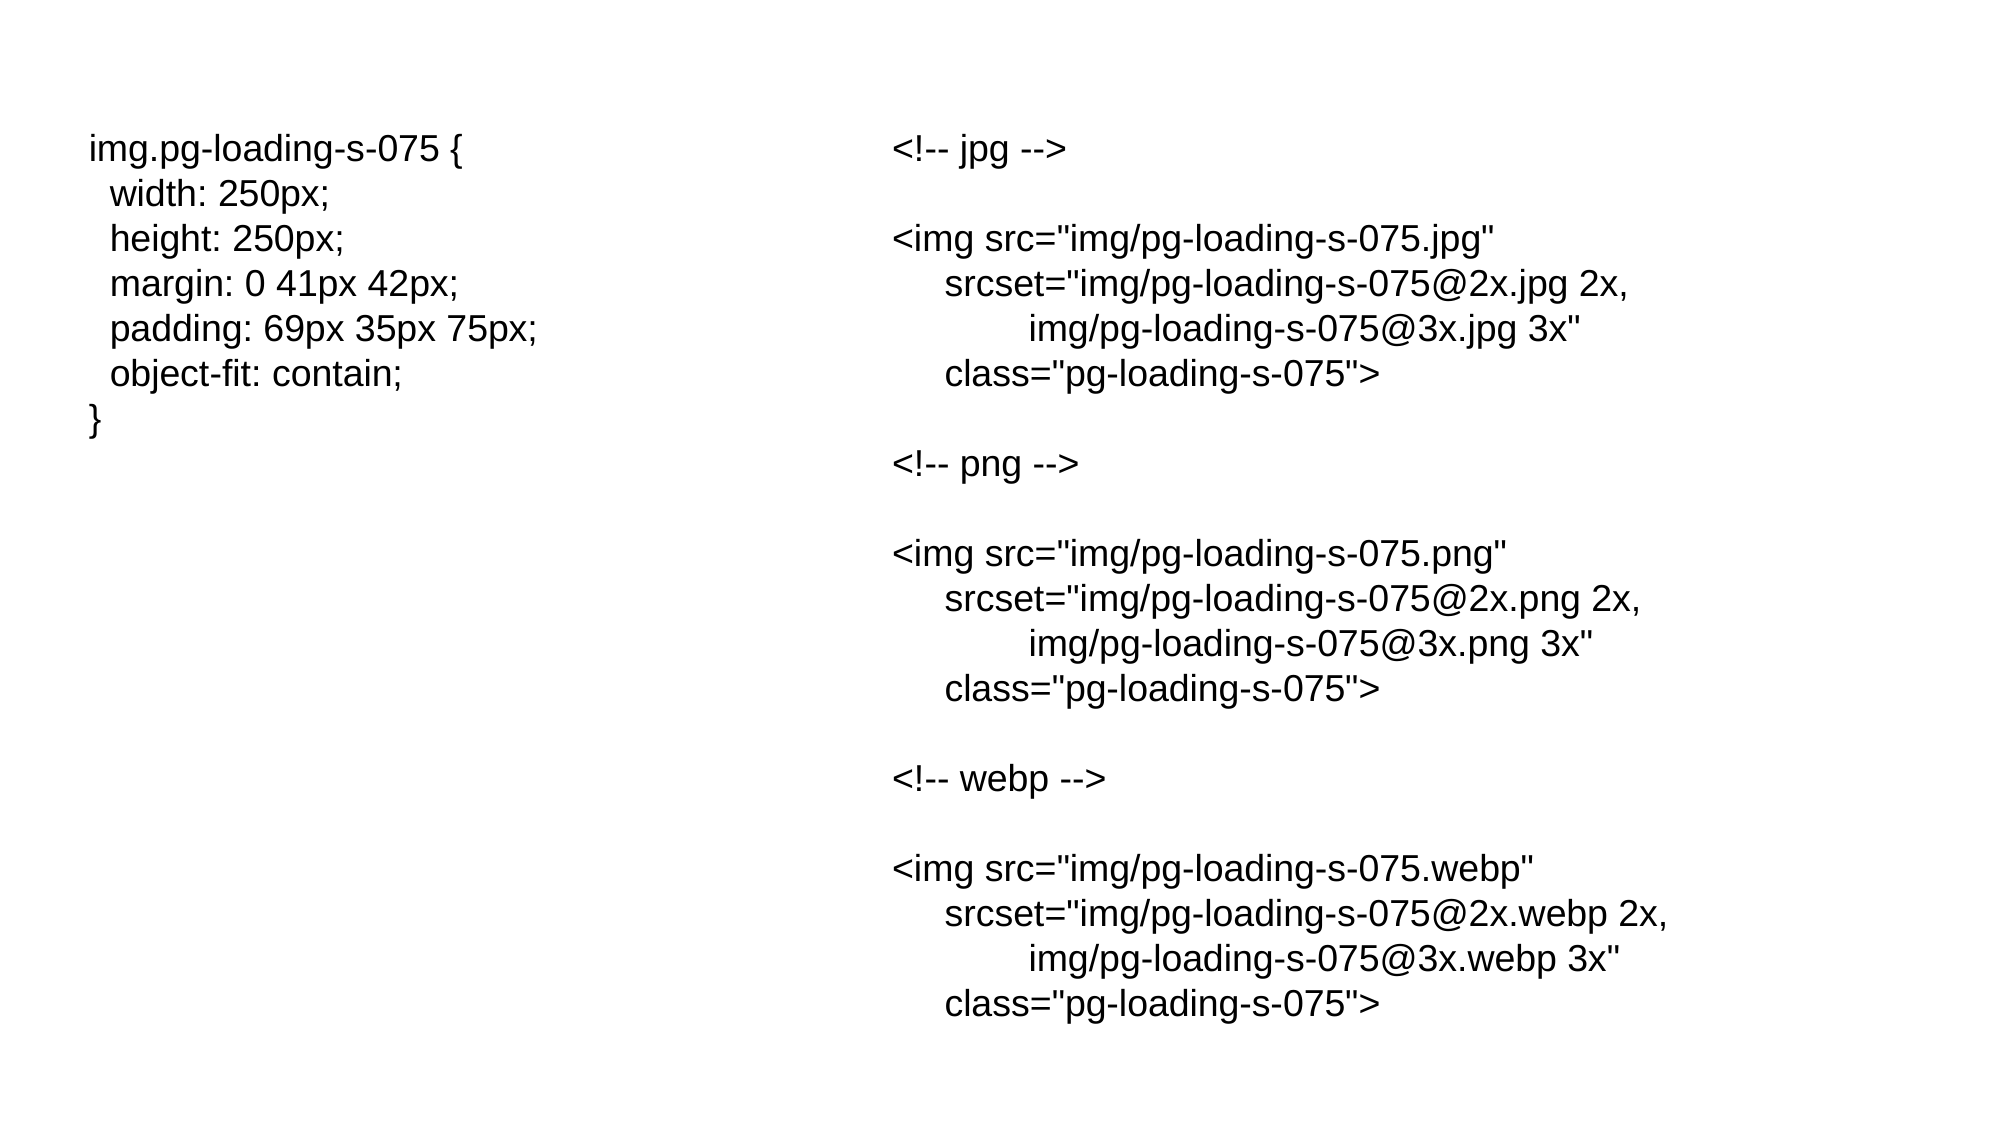

img.pg-loading-s-075 {
  width: 250px;
  height: 250px;
  margin: 0 41px 42px;
  padding: 69px 35px 75px;
  object-fit: contain;
}
<!-- jpg -->

<img src="img/pg-loading-s-075.jpg"
     srcset="img/pg-loading-s-075@2x.jpg 2x,
             img/pg-loading-s-075@3x.jpg 3x"
     class="pg-loading-s-075">

<!-- png -->

<img src="img/pg-loading-s-075.png"
     srcset="img/pg-loading-s-075@2x.png 2x,
             img/pg-loading-s-075@3x.png 3x"
     class="pg-loading-s-075">

<!-- webp -->

<img src="img/pg-loading-s-075.webp"
     srcset="img/pg-loading-s-075@2x.webp 2x,
             img/pg-loading-s-075@3x.webp 3x"
     class="pg-loading-s-075">